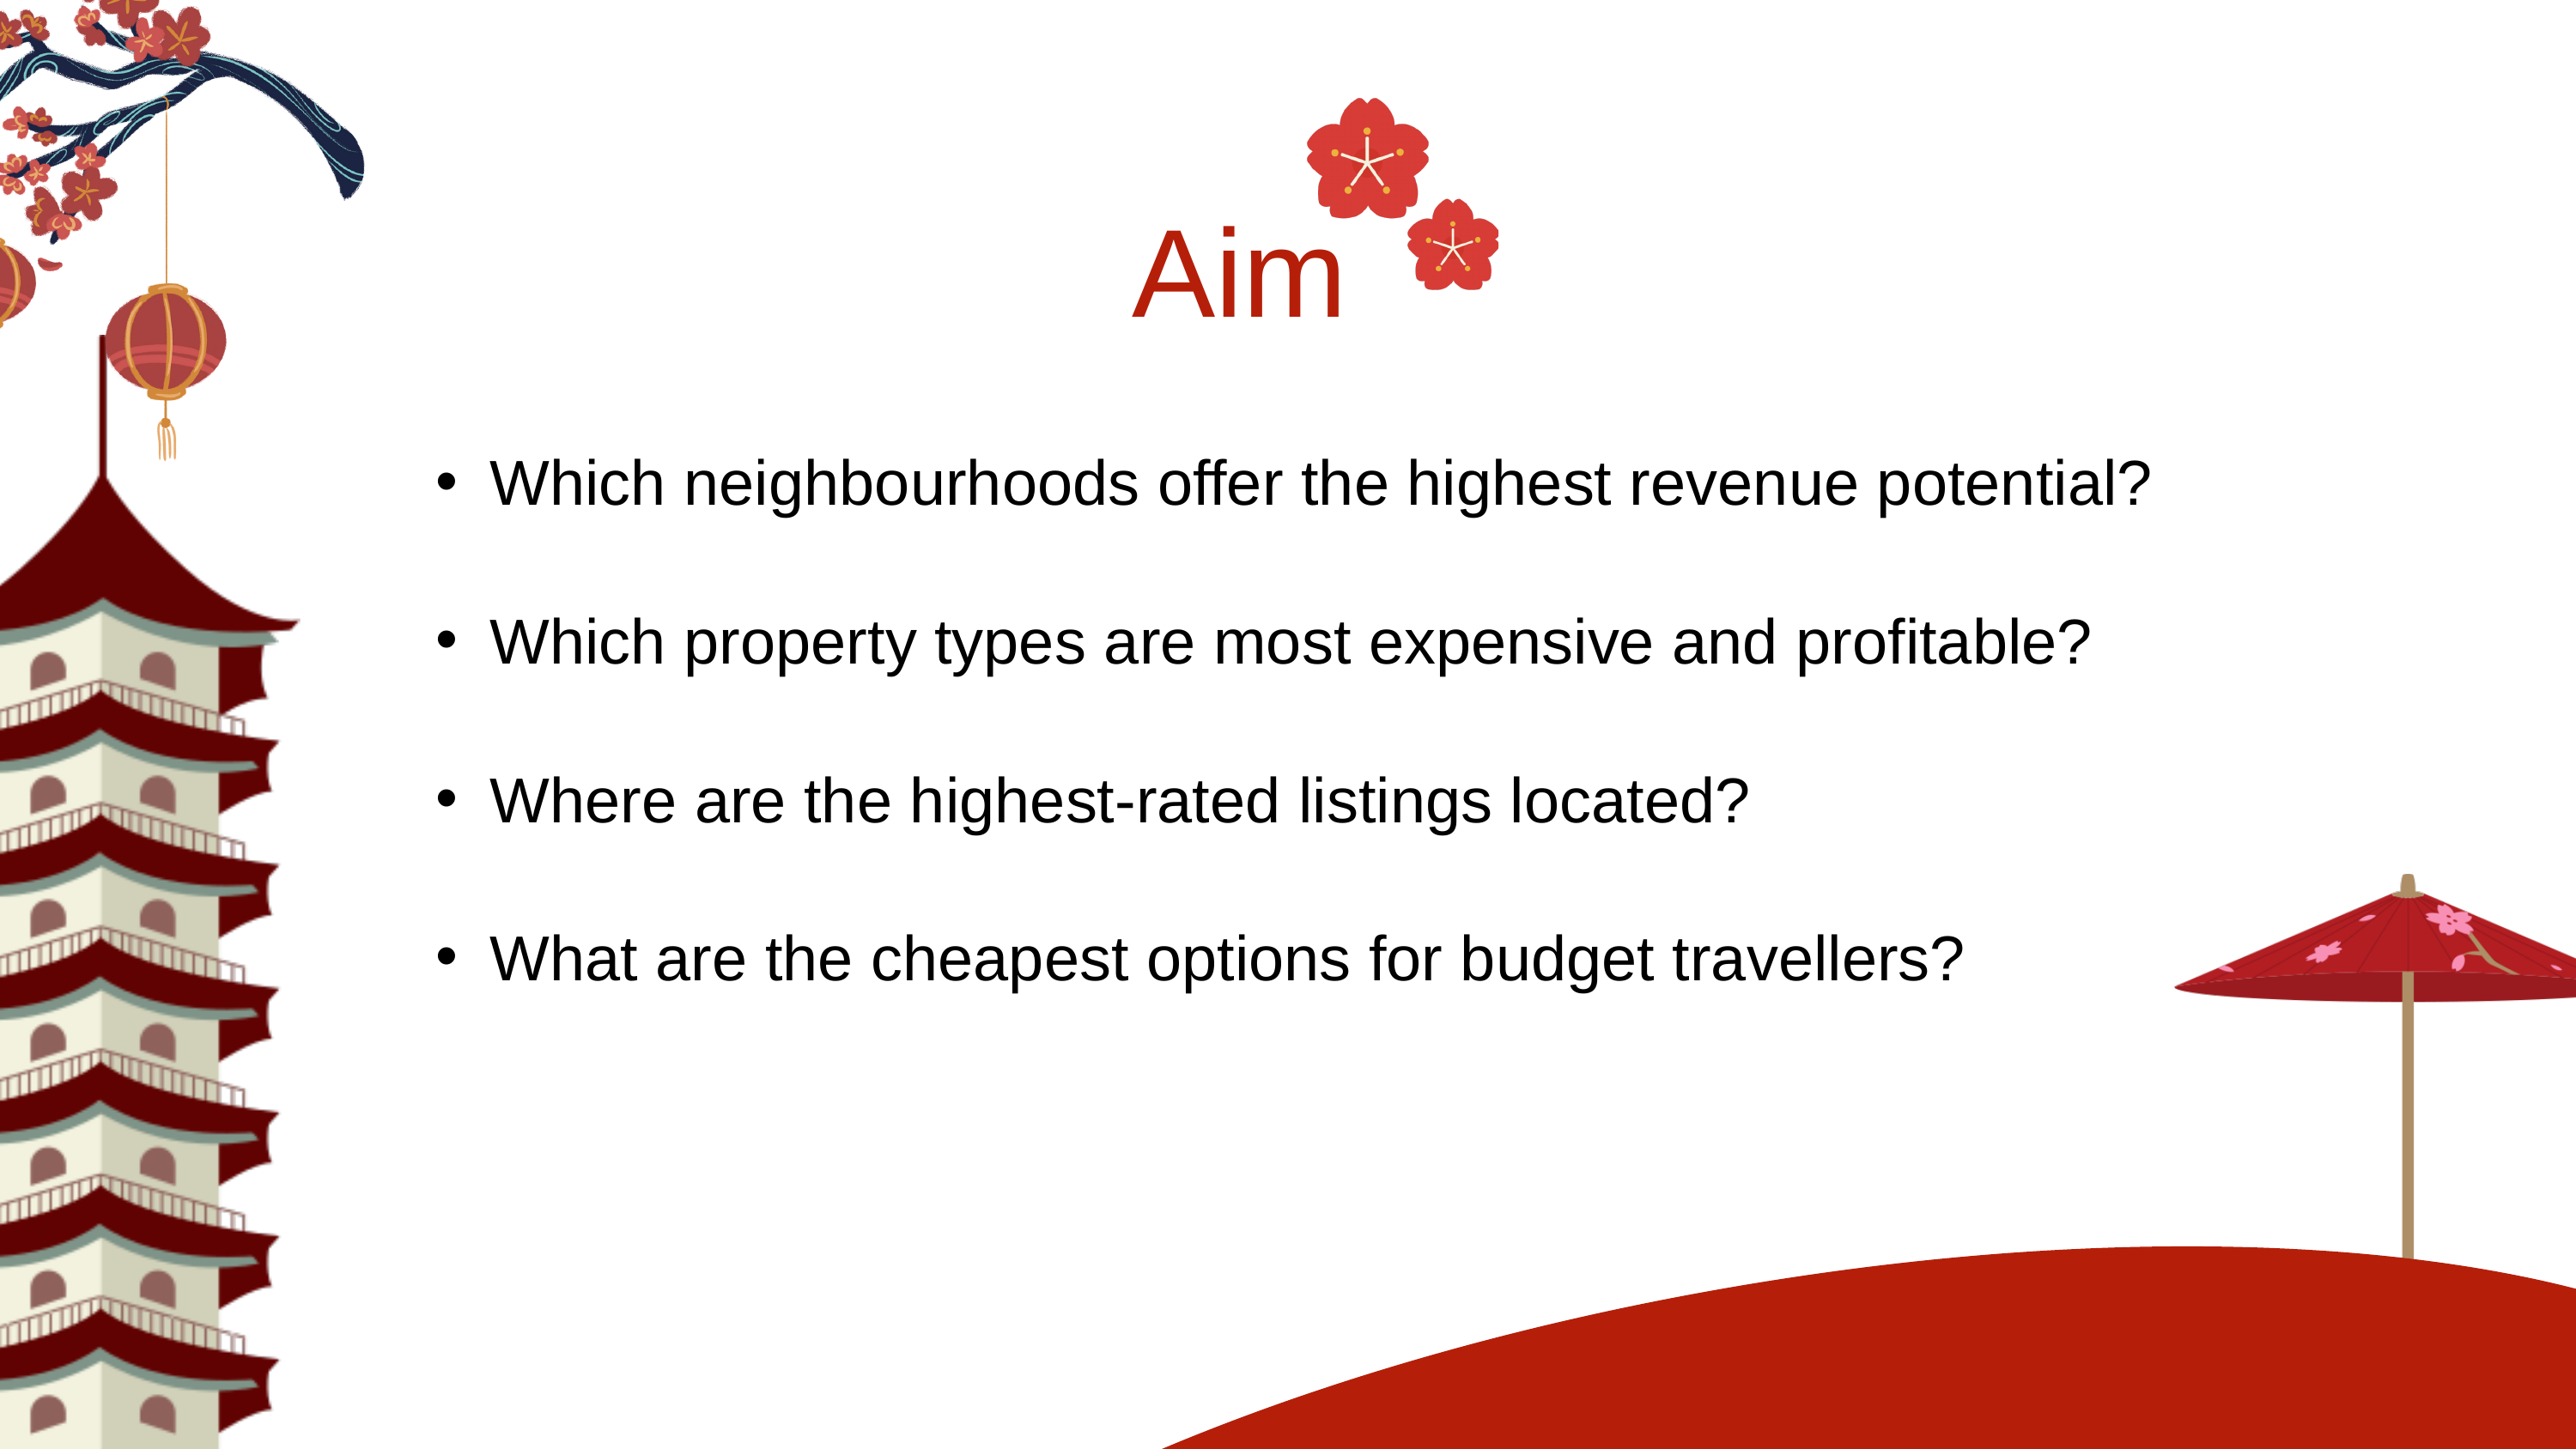

Aim

Which neighbourhoods offer the highest revenue potential?
Which property types are most expensive and profitable?
Where are the highest-rated listings located?
What are the cheapest options for budget travellers?